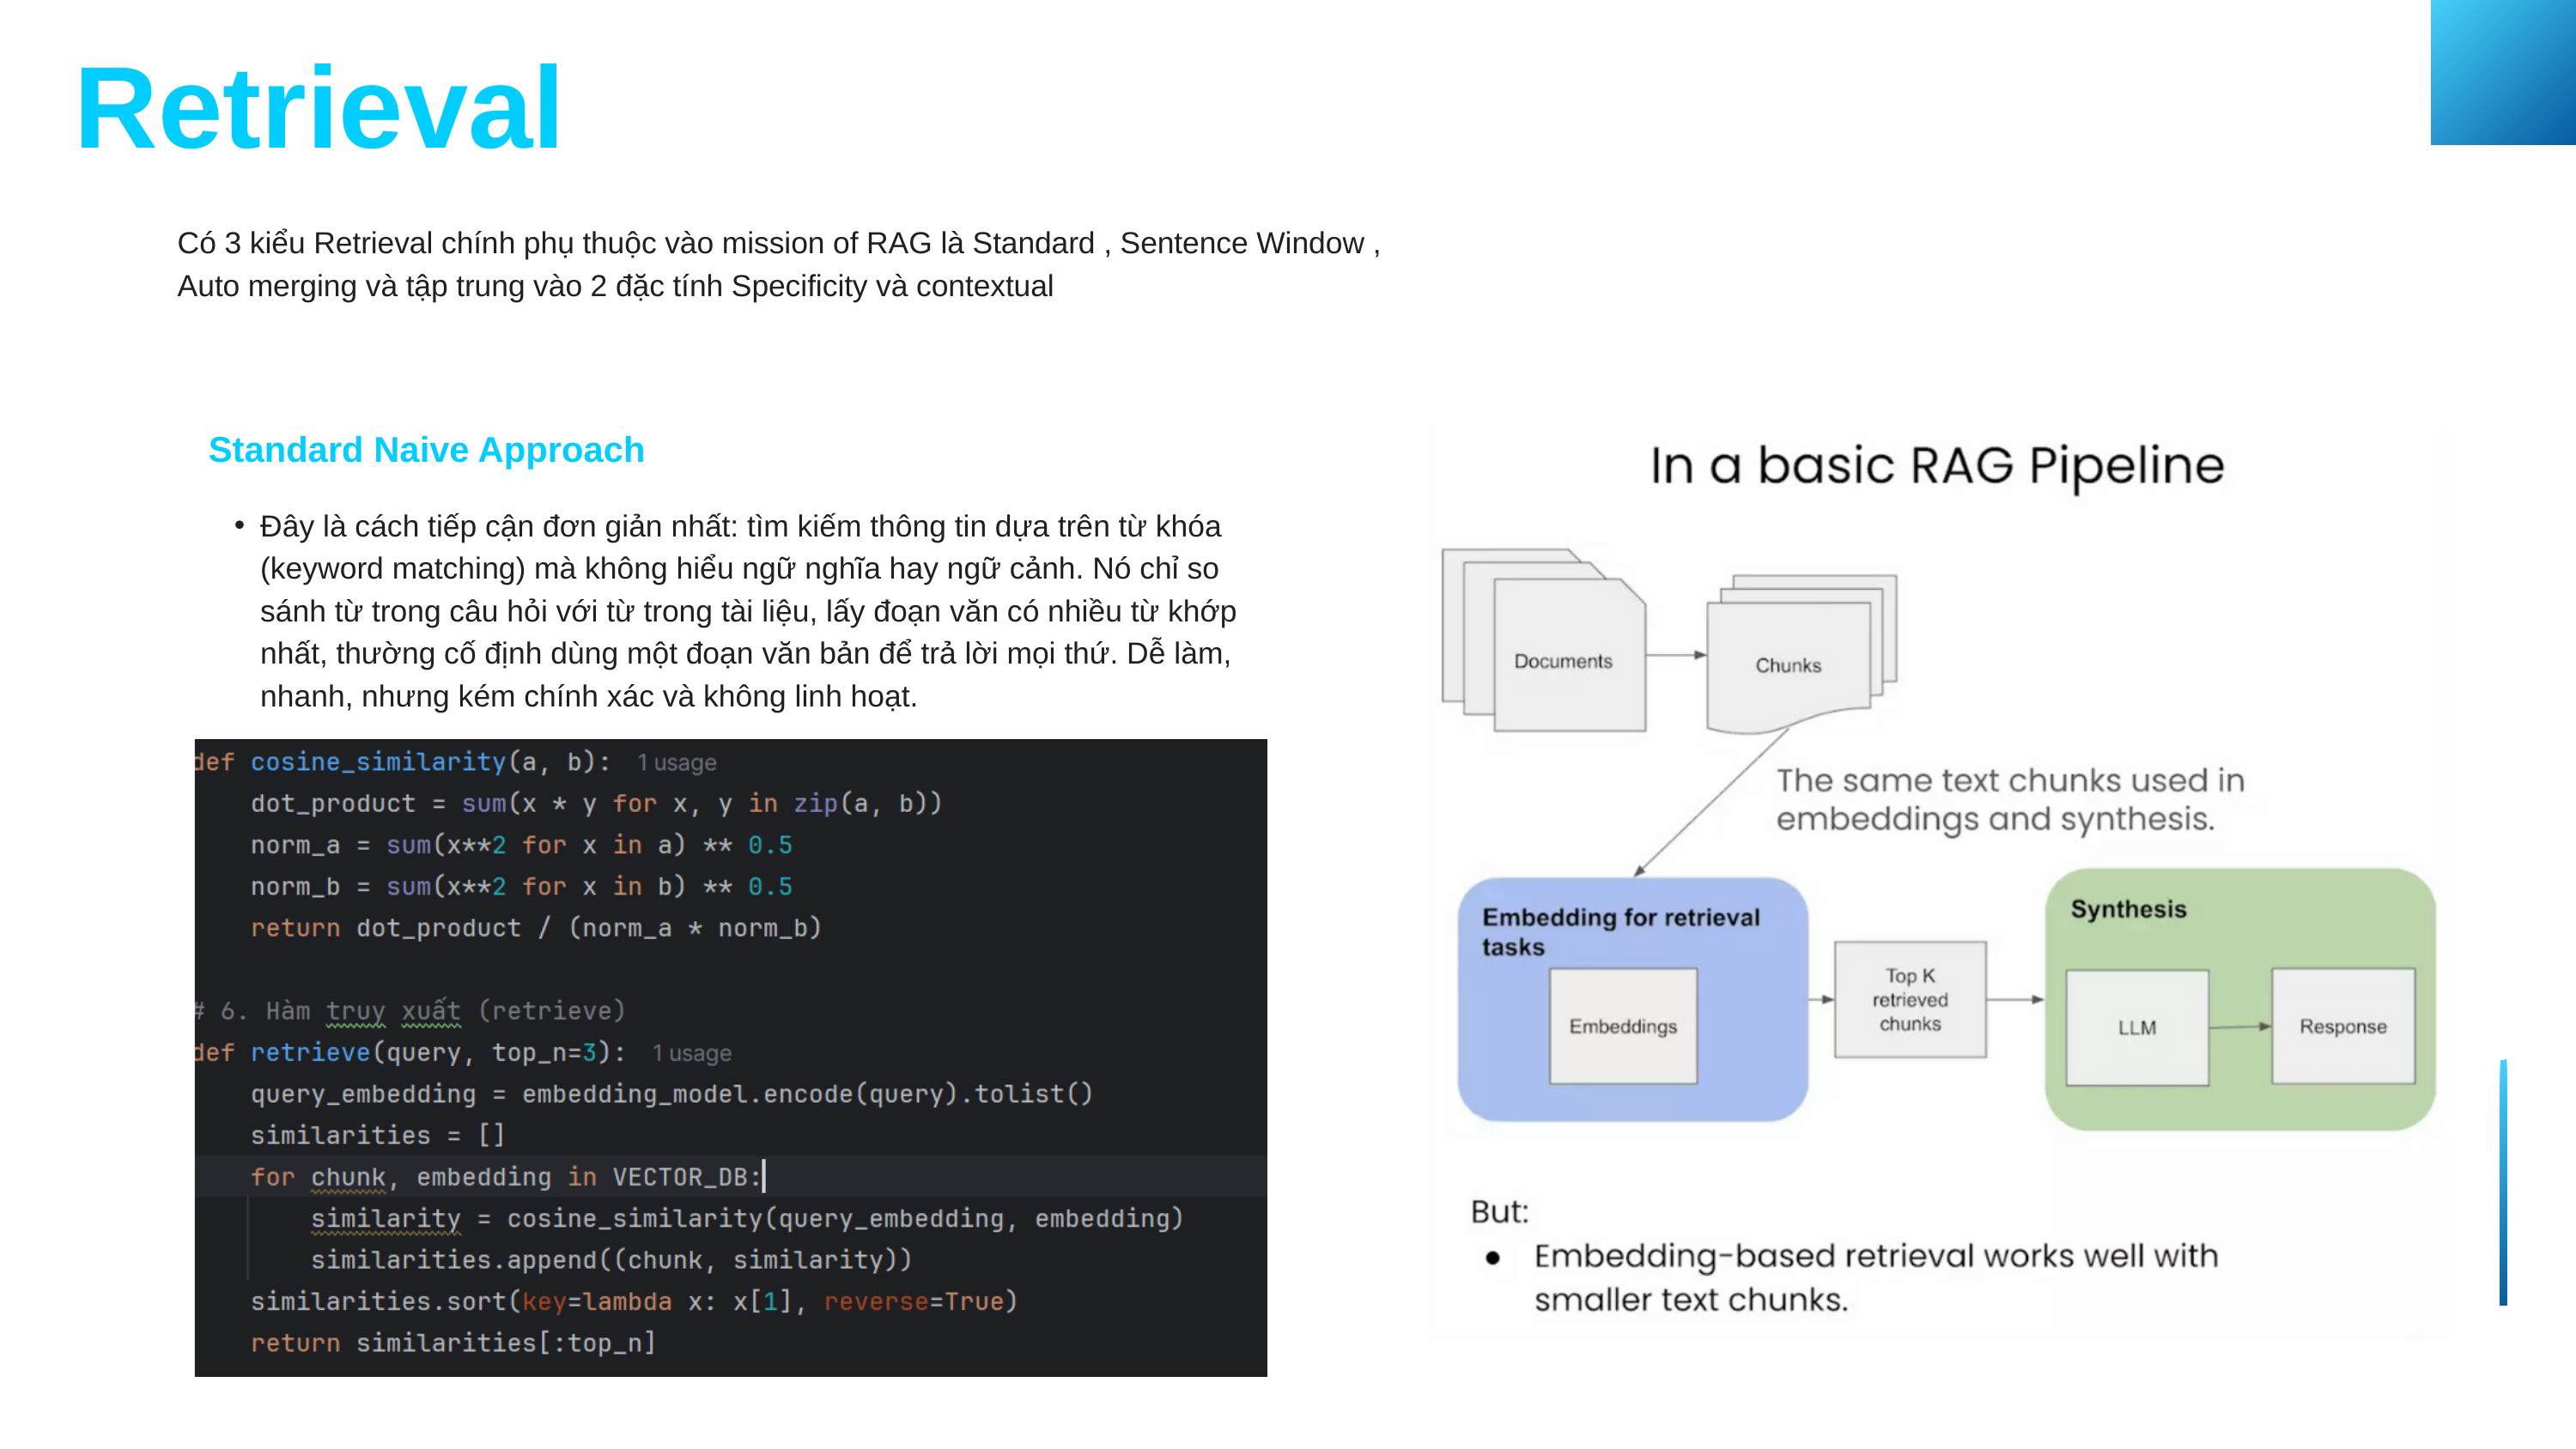

Retrieval
Có 3 kiểu Retrieval chính phụ thuộc vào mission of RAG là Standard , Sentence Window , Auto merging và tập trung vào 2 đặc tính Specificity và contextual
Standard Naive Approach

Đây là cách tiếp cận đơn giản nhất: tìm kiếm thông tin dựa trên từ khóa (keyword matching) mà không hiểu ngữ nghĩa hay ngữ cảnh. Nó chỉ so sánh từ trong câu hỏi với từ trong tài liệu, lấy đoạn văn có nhiều từ khớp nhất, thường cố định dùng một đoạn văn bản để trả lời mọi thứ. Dễ làm, nhanh, nhưng kém chính xác và không linh hoạt.

02